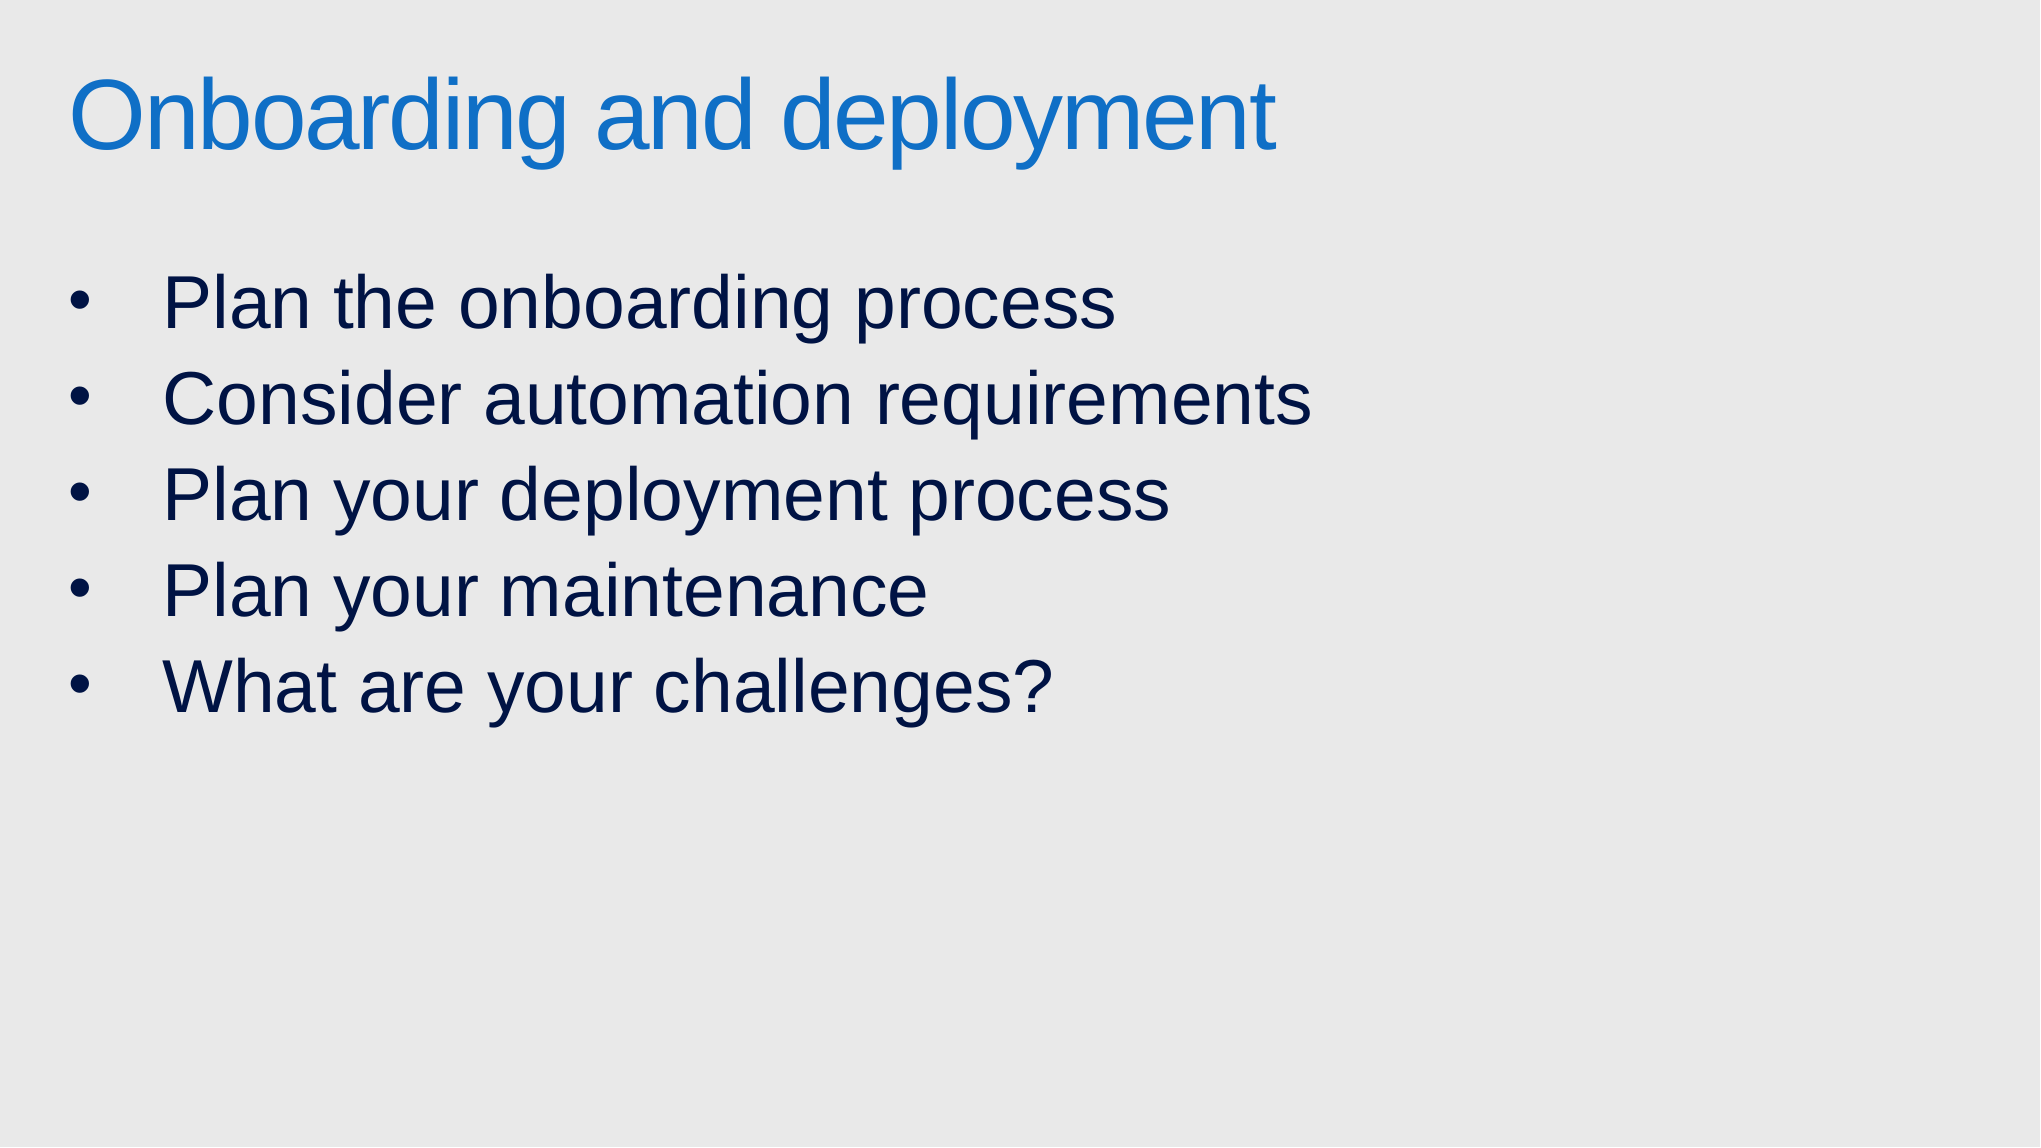

# Onboarding and deployment
Plan the onboarding process
Consider automation requirements
Plan your deployment process
Plan your maintenance
What are your challenges?